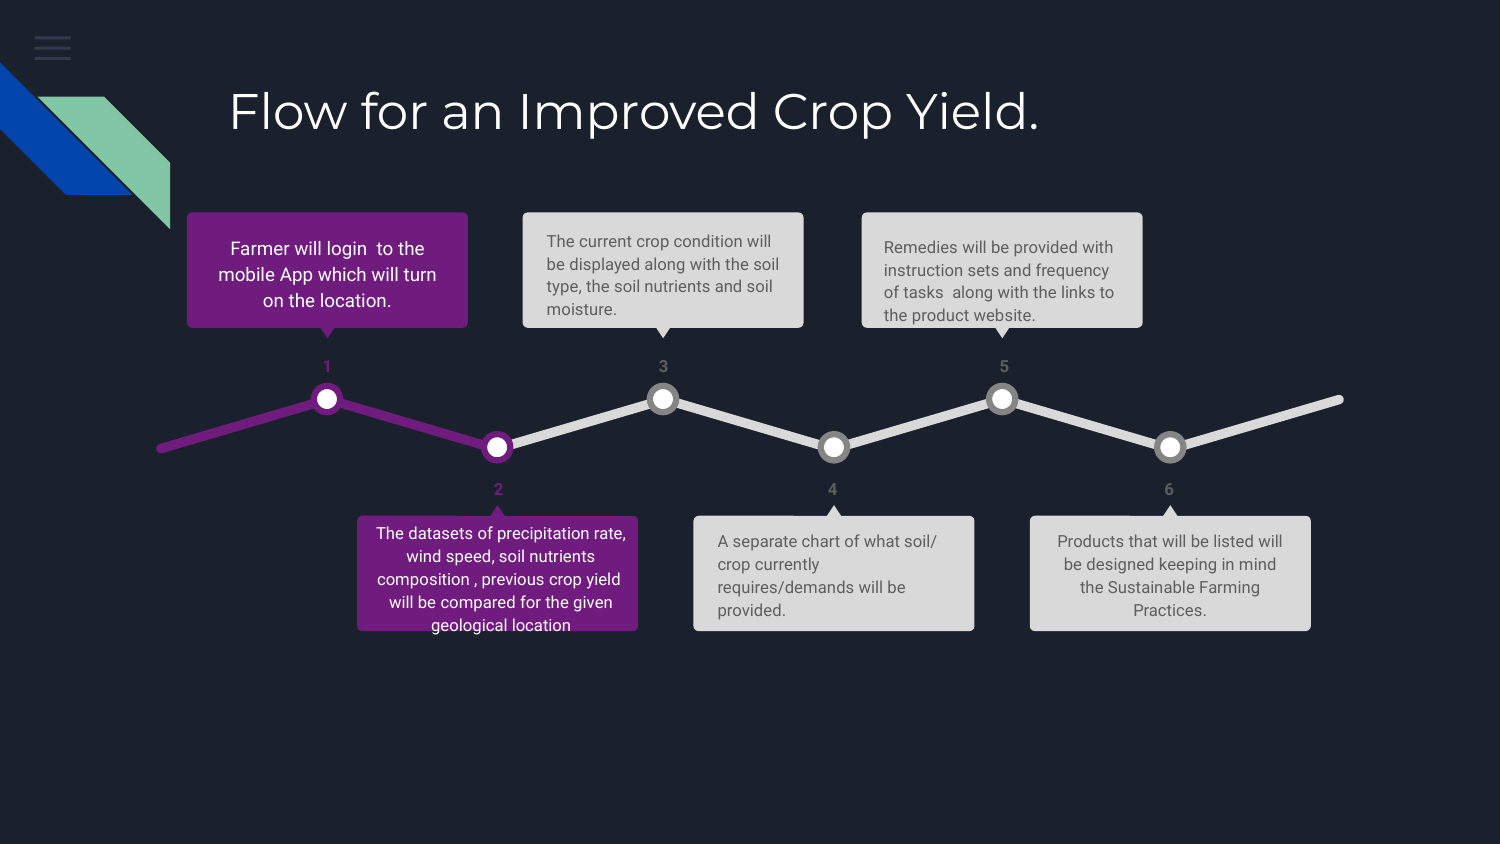

# Flow for an Improved Crop Yield.

Farmer will login  to the mobile App which will turn on the location.

1

The current crop condition will be displayed along with the soil type, the soil nutrients and soil moisture.

3

Remedies will be provided with instruction sets and frequency of tasks  along with the links to the product website.

5

         2
The datasets of precipitation rate, wind speed, soil nutrients composition , previous crop yield  will be compared for the given geological location

4

A separate chart of what soil/ crop currently requires/demands will be provided.

6

Products that will be listed will be designed keeping in mind the Sustainable Farming Practices.